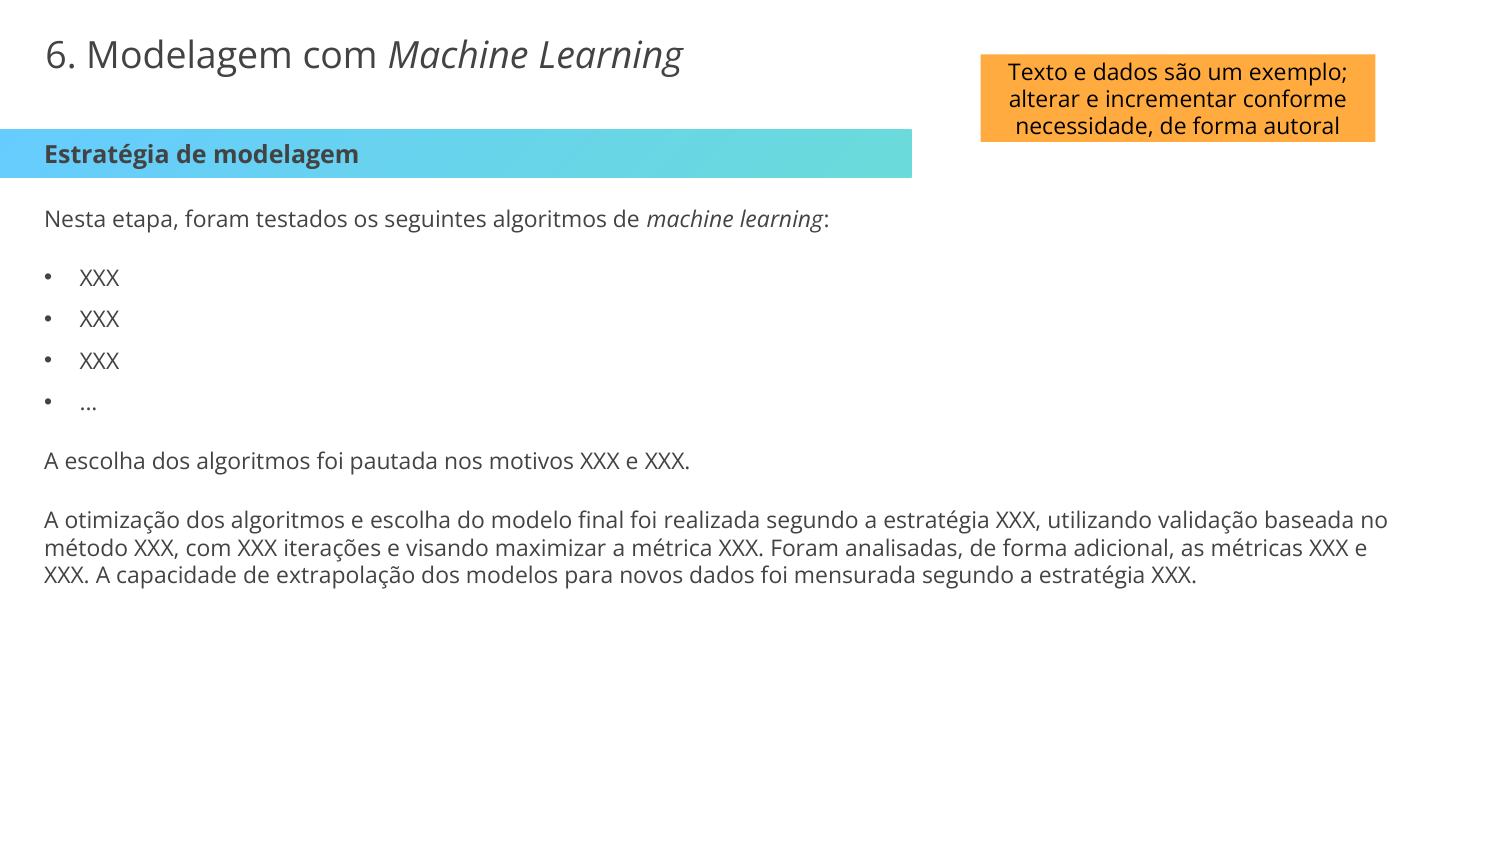

6. Modelagem com Machine Learning
Texto e dados são um exemplo; alterar e incrementar conforme necessidade, de forma autoral
Estratégia de modelagem
Nesta etapa, foram testados os seguintes algoritmos de machine learning:

XXX

XXX

XXX

...

A escolha dos algoritmos foi pautada nos motivos XXX e XXX.

A otimização dos algoritmos e escolha do modelo final foi realizada segundo a estratégia XXX, utilizando validação baseada no método XXX, com XXX iterações e visando maximizar a métrica XXX. Foram analisadas, de forma adicional, as métricas XXX e XXX. A capacidade de extrapolação dos modelos para novos dados foi mensurada segundo a estratégia XXX.